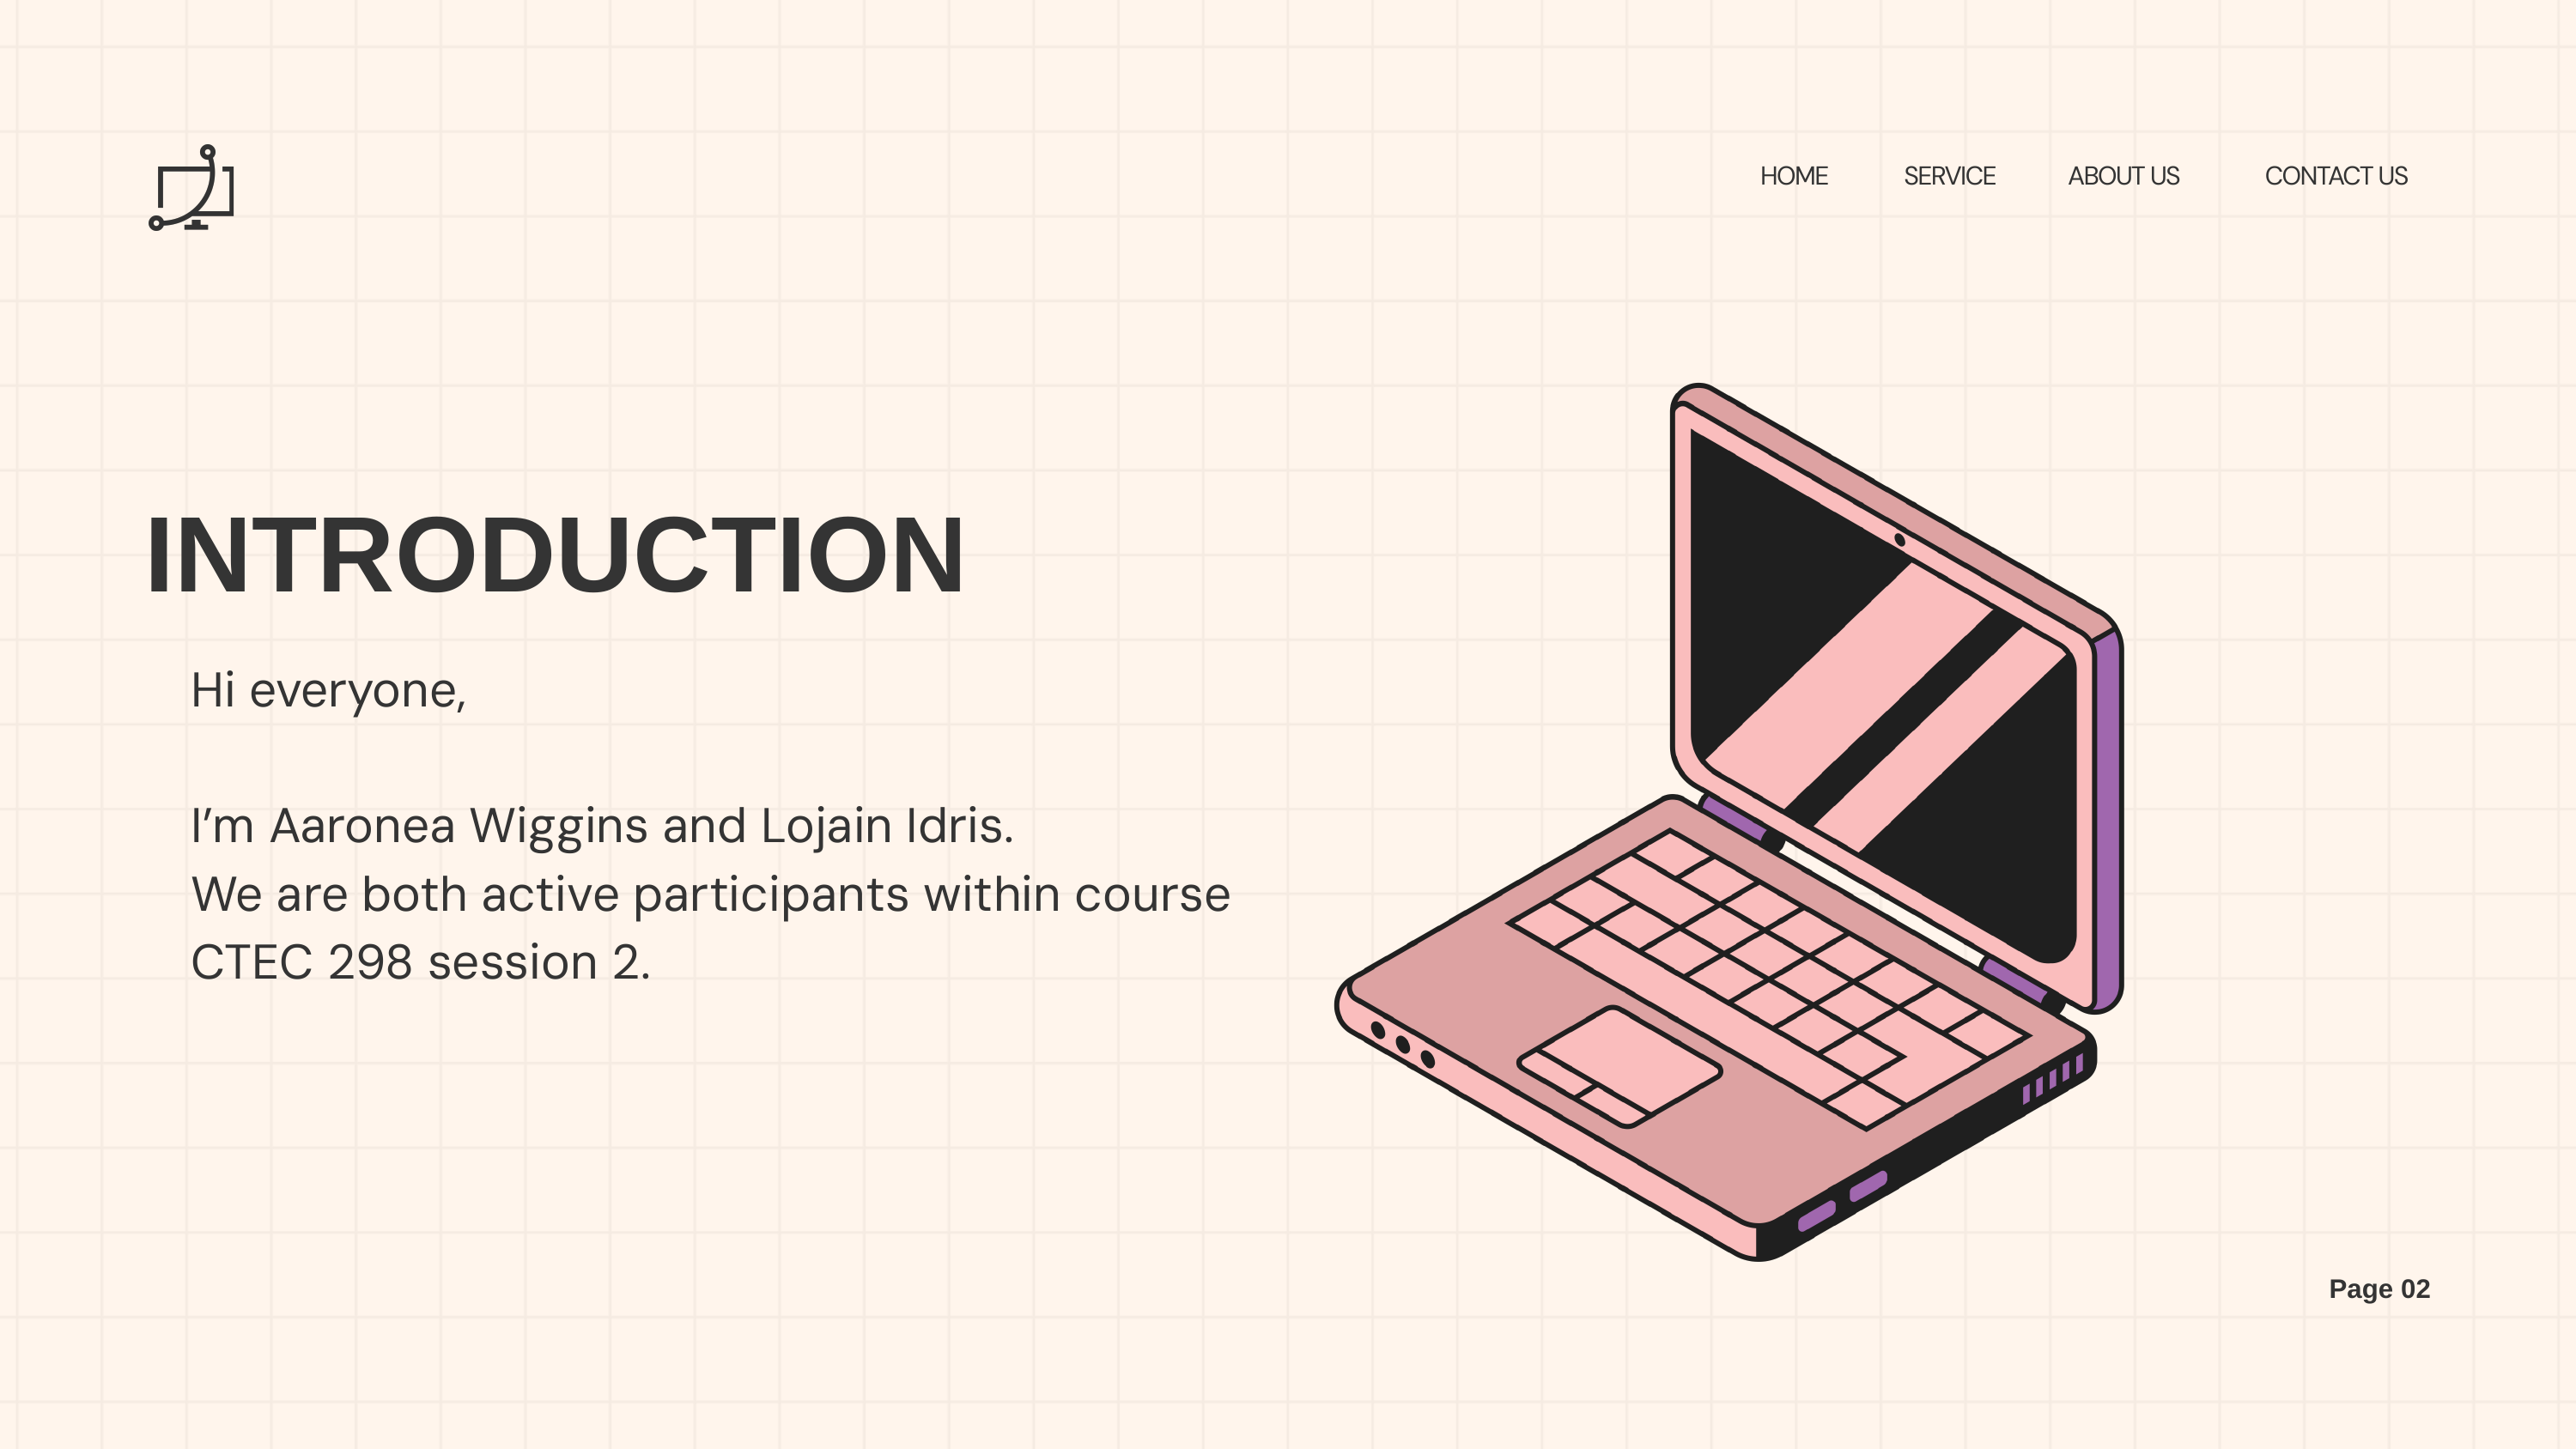

HOME
SERVICE
ABOUT US
CONTACT US

INTRODUCTION
Hi everyone,

I’m Aaronea Wiggins and Lojain Idris.
We are both active participants within course
CTEC 298 session 2.
Page 02